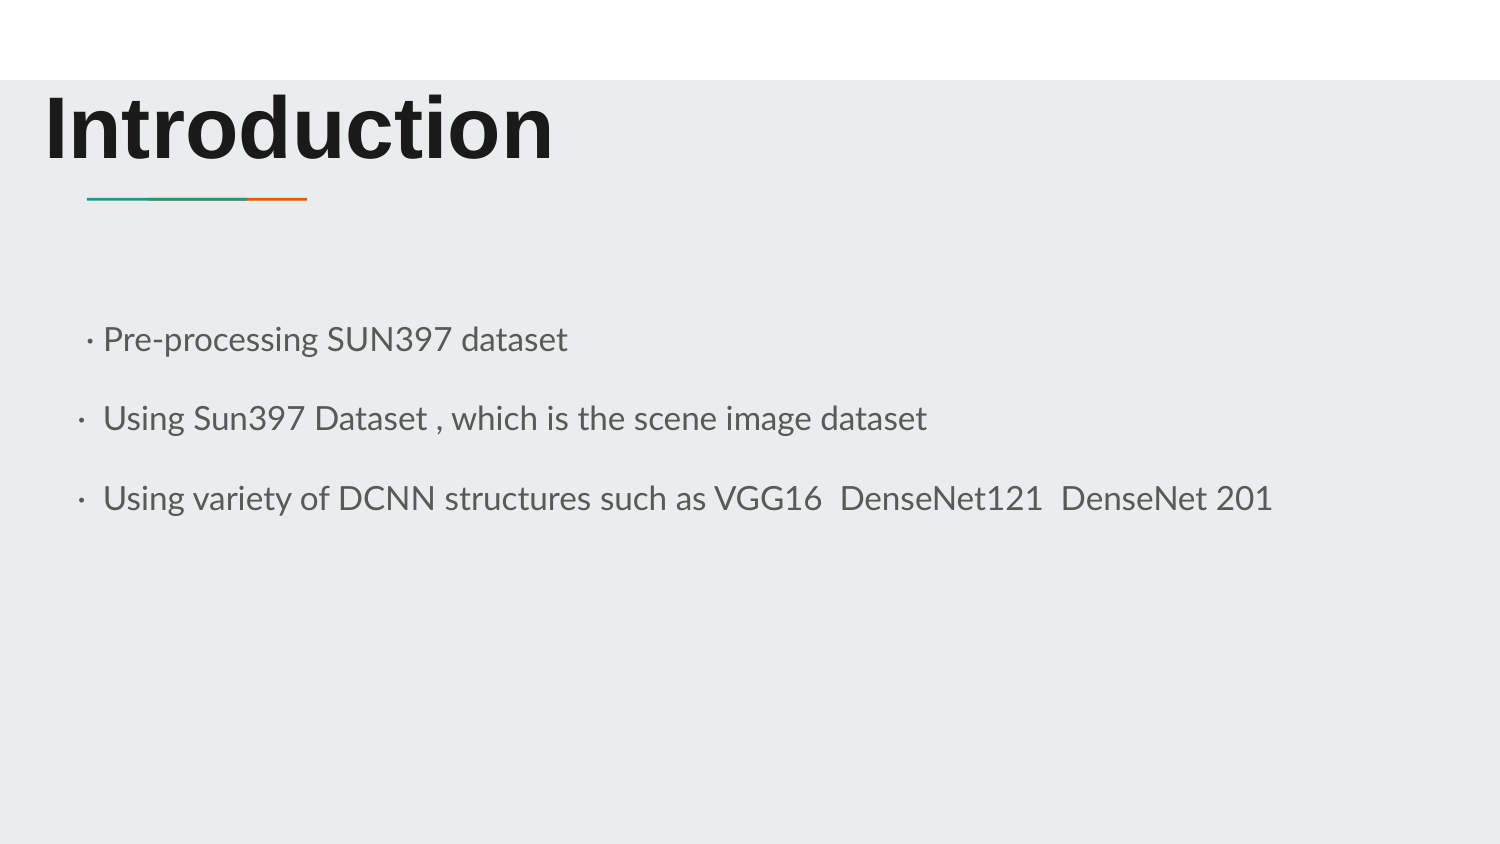

# Introduction
 · Pre-processing SUN397 dataset

·  Using Sun397 Dataset , which is the scene image dataset

·  Using variety of DCNN structures such as VGG16  DenseNet121  DenseNet 201